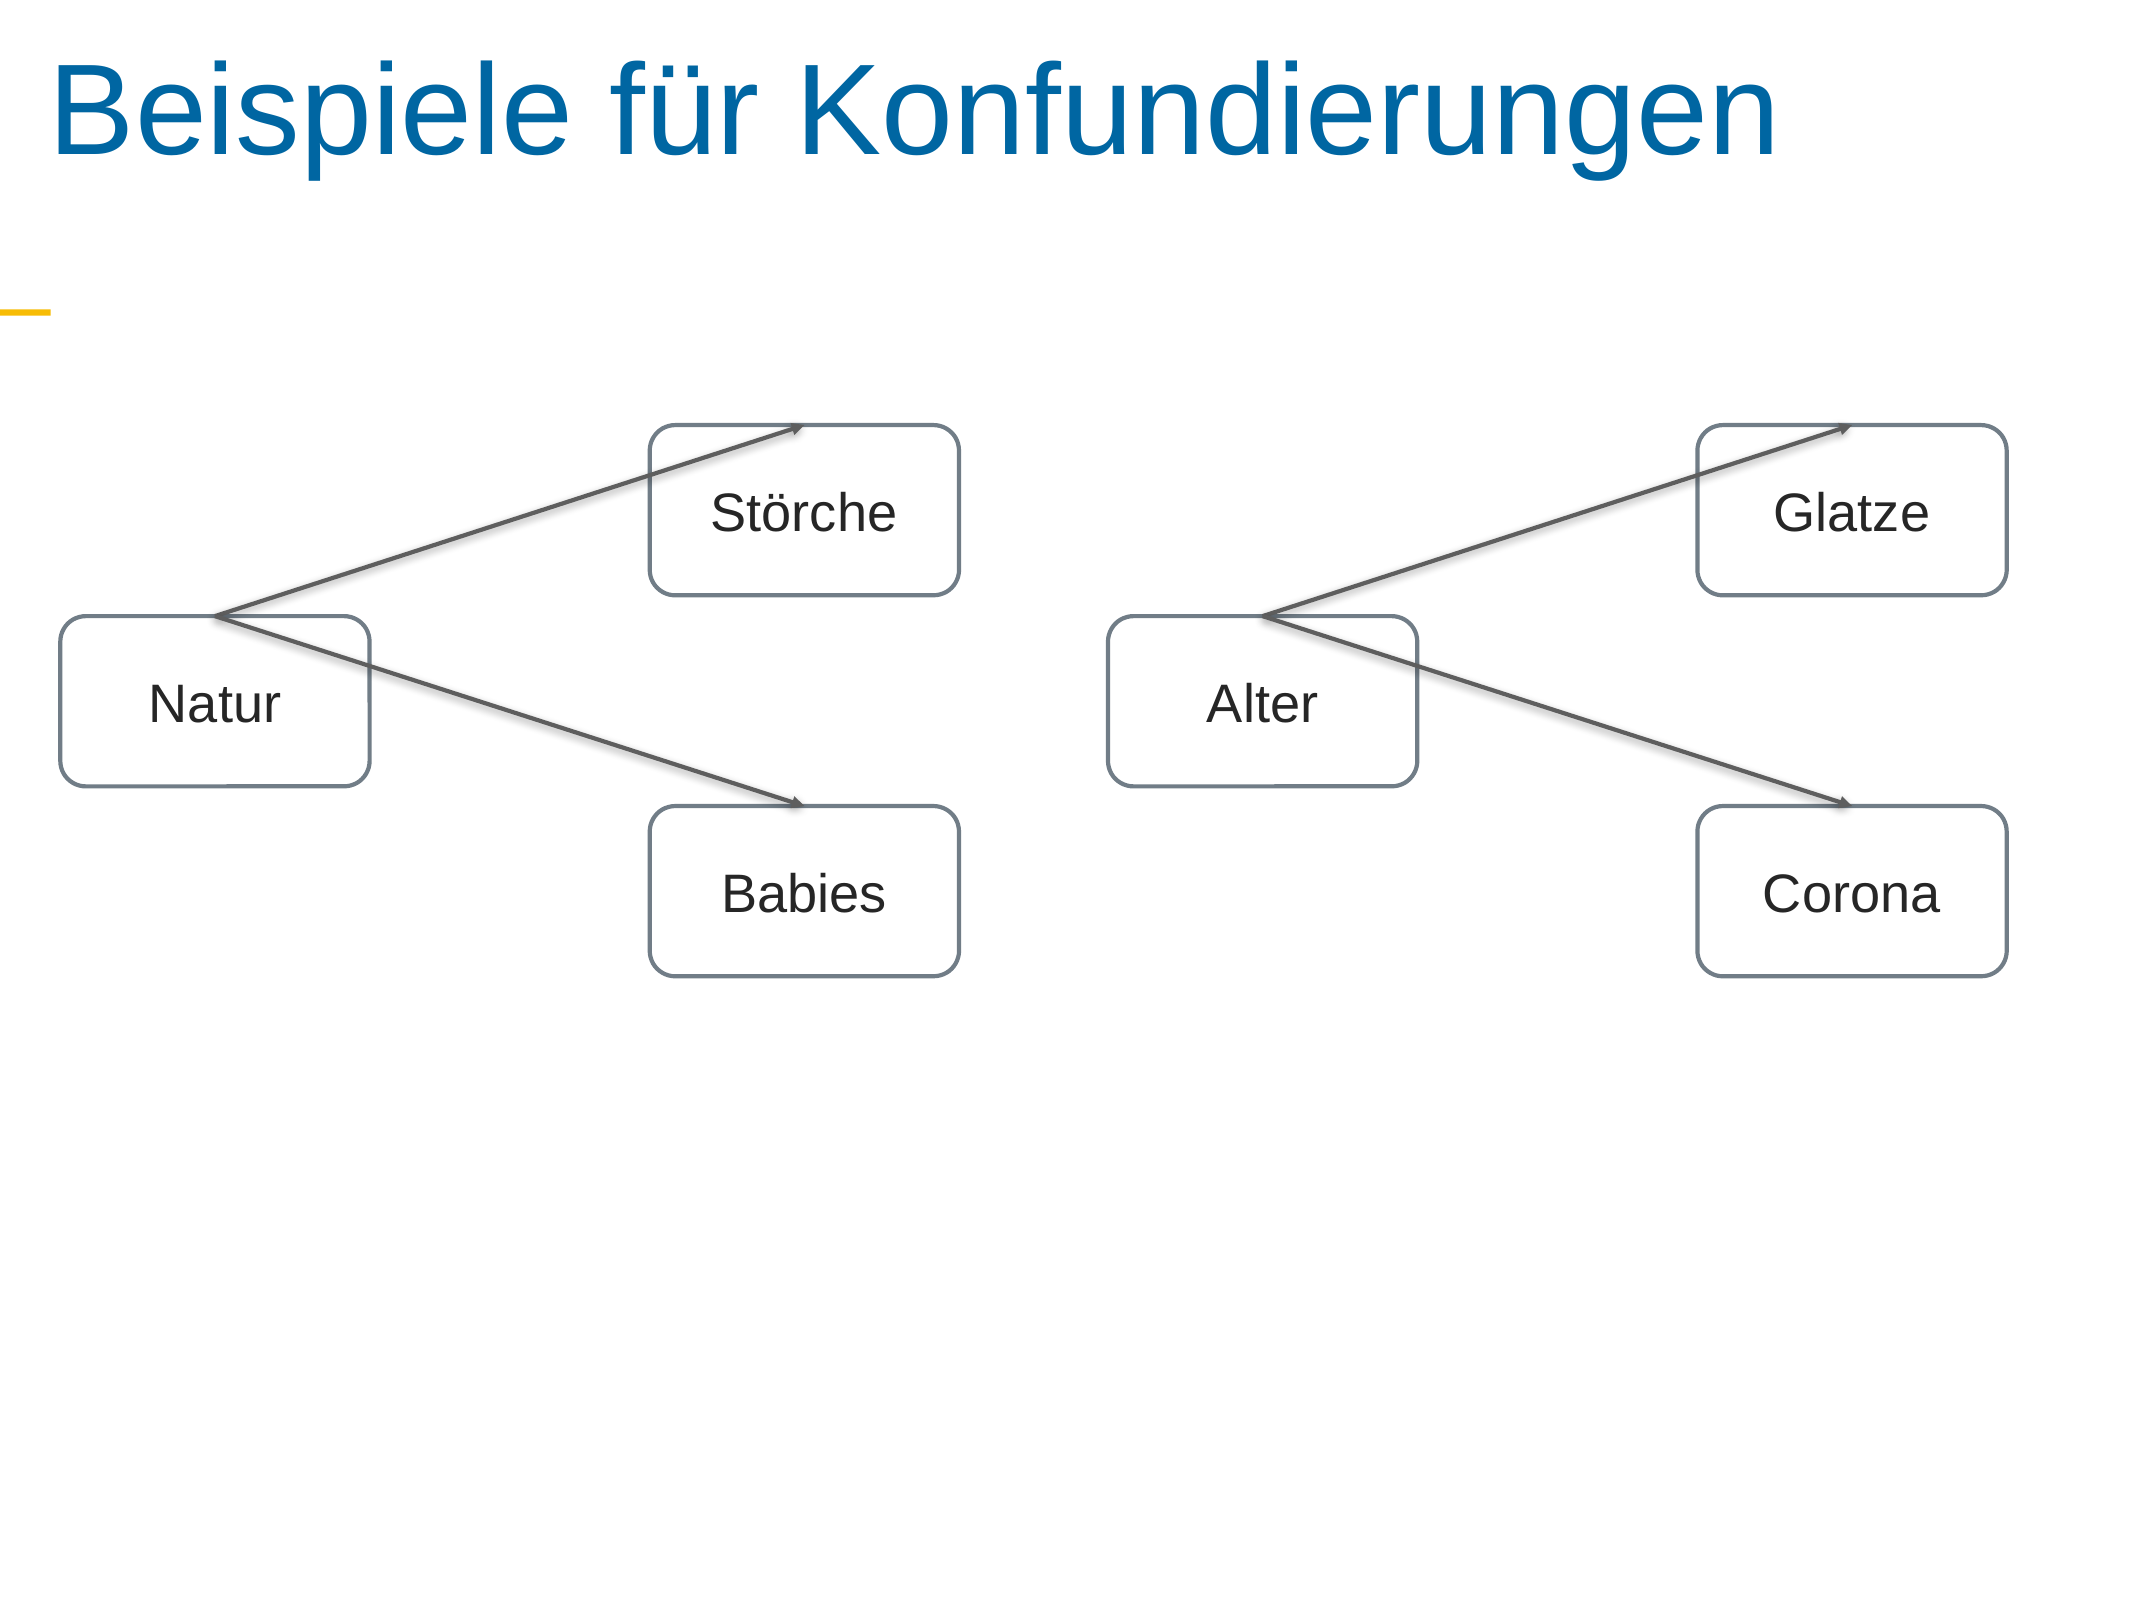

Beispiele für Konfundierungen
Störche
Natur
Babies
Glatze
Alter
Corona
74